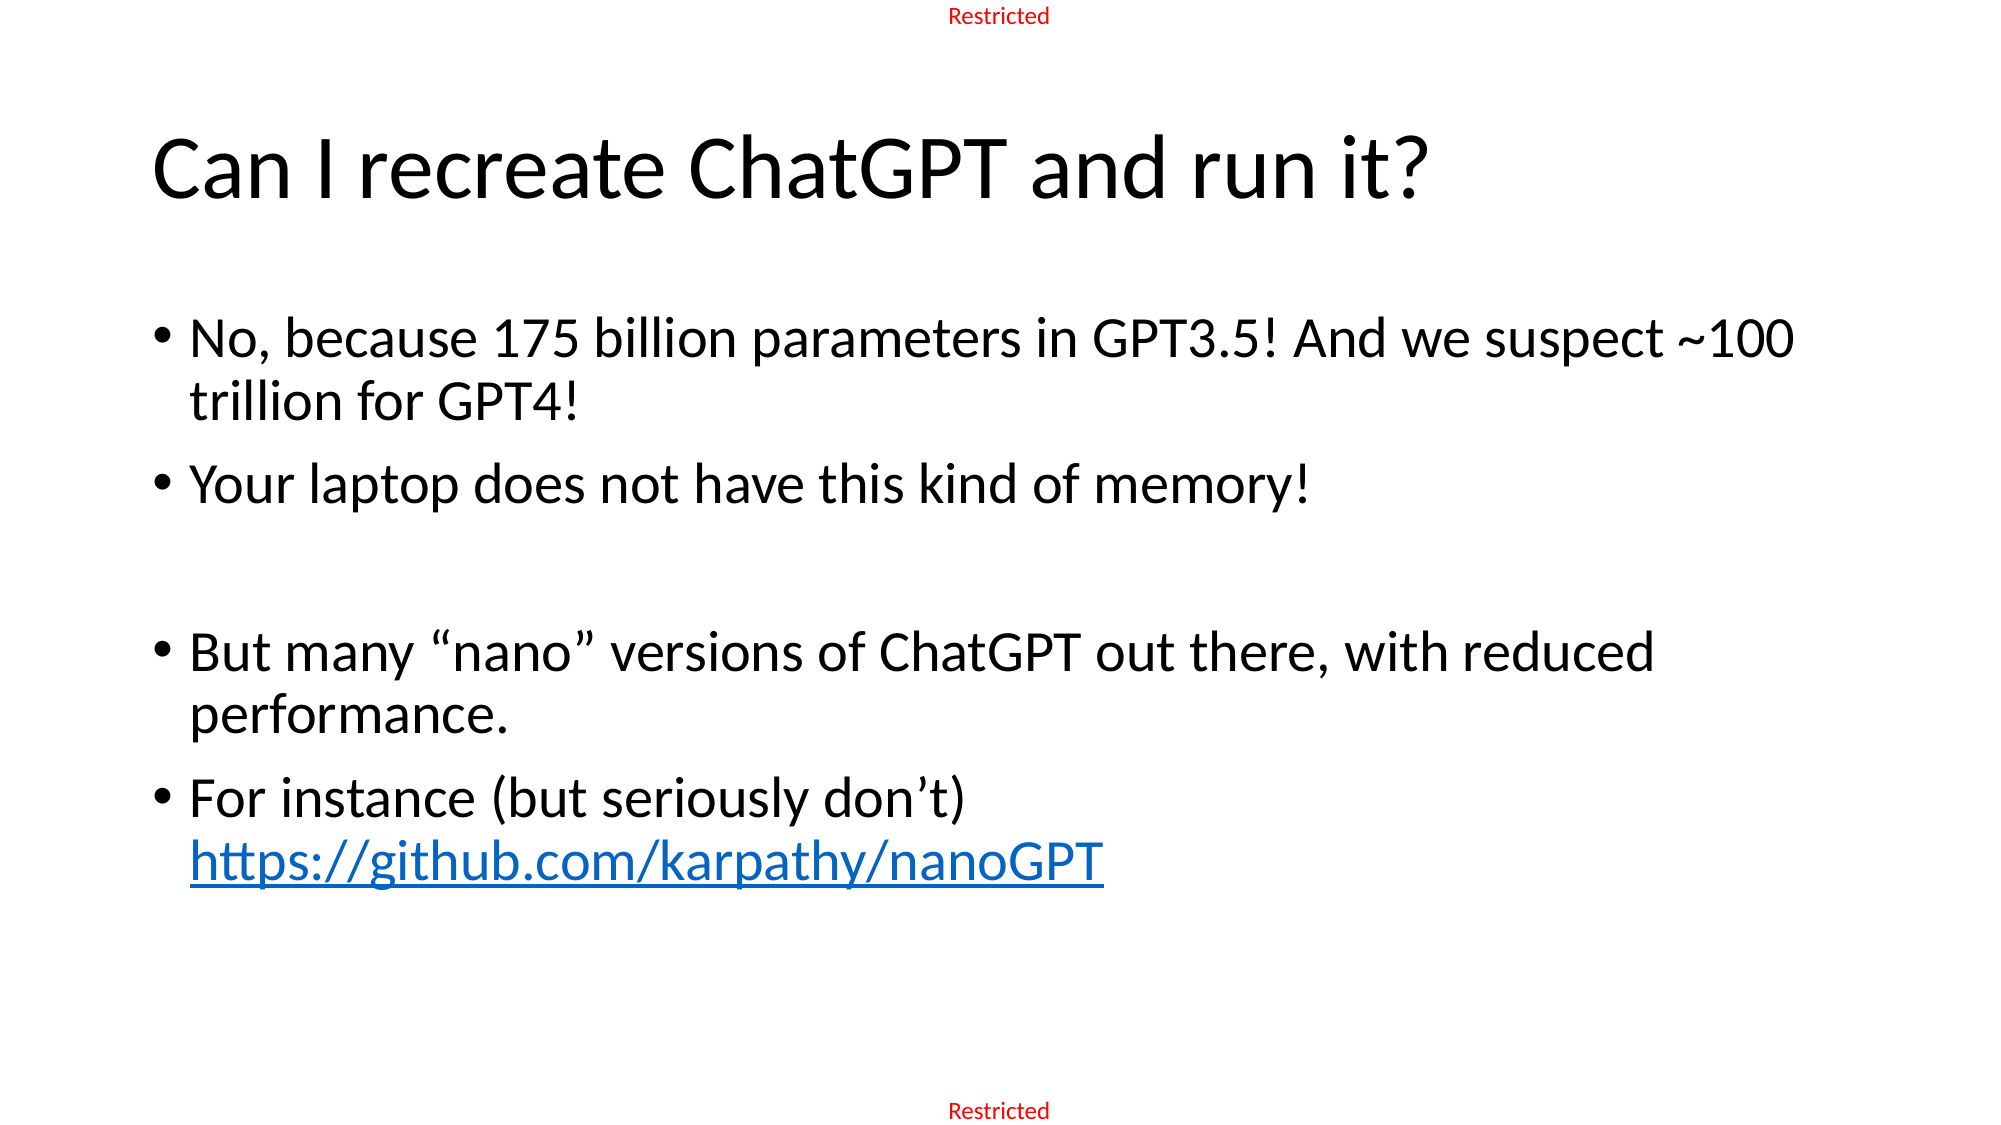

# Can I recreate ChatGPT and run it?
No, because 175 billion parameters in GPT3.5! And we suspect ~100 trillion for GPT4!
Your laptop does not have this kind of memory!

But many “nano” versions of ChatGPT out there, with reduced performance.
For instance (but seriously don’t) https://github.com/karpathy/nanoGPT